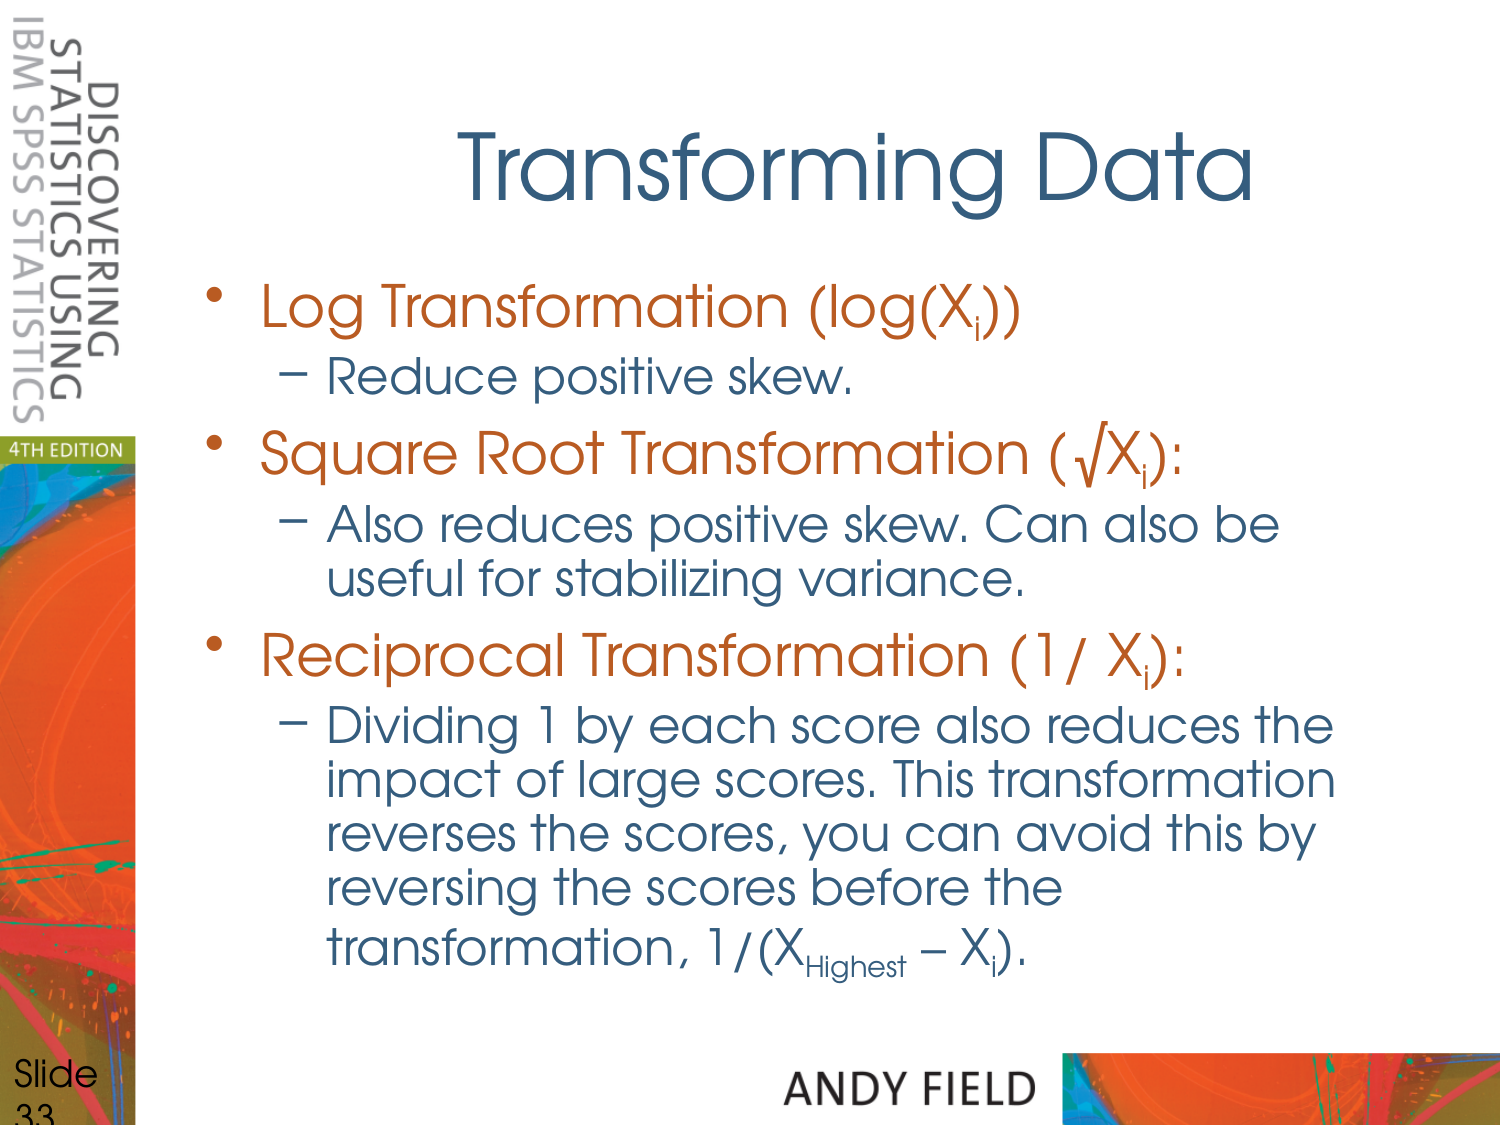

# Transforming Data
Log Transformation (log(Xi))
Reduce positive skew.
Square Root Transformation (√Xi):
Also reduces positive skew. Can also be useful for stabilizing variance.
Reciprocal Transformation (1/ Xi):
Dividing 1 by each score also reduces the impact of large scores. This transformation reverses the scores, you can avoid this by reversing the scores before the transformation, 1/(XHighest – Xi).

Slide 33